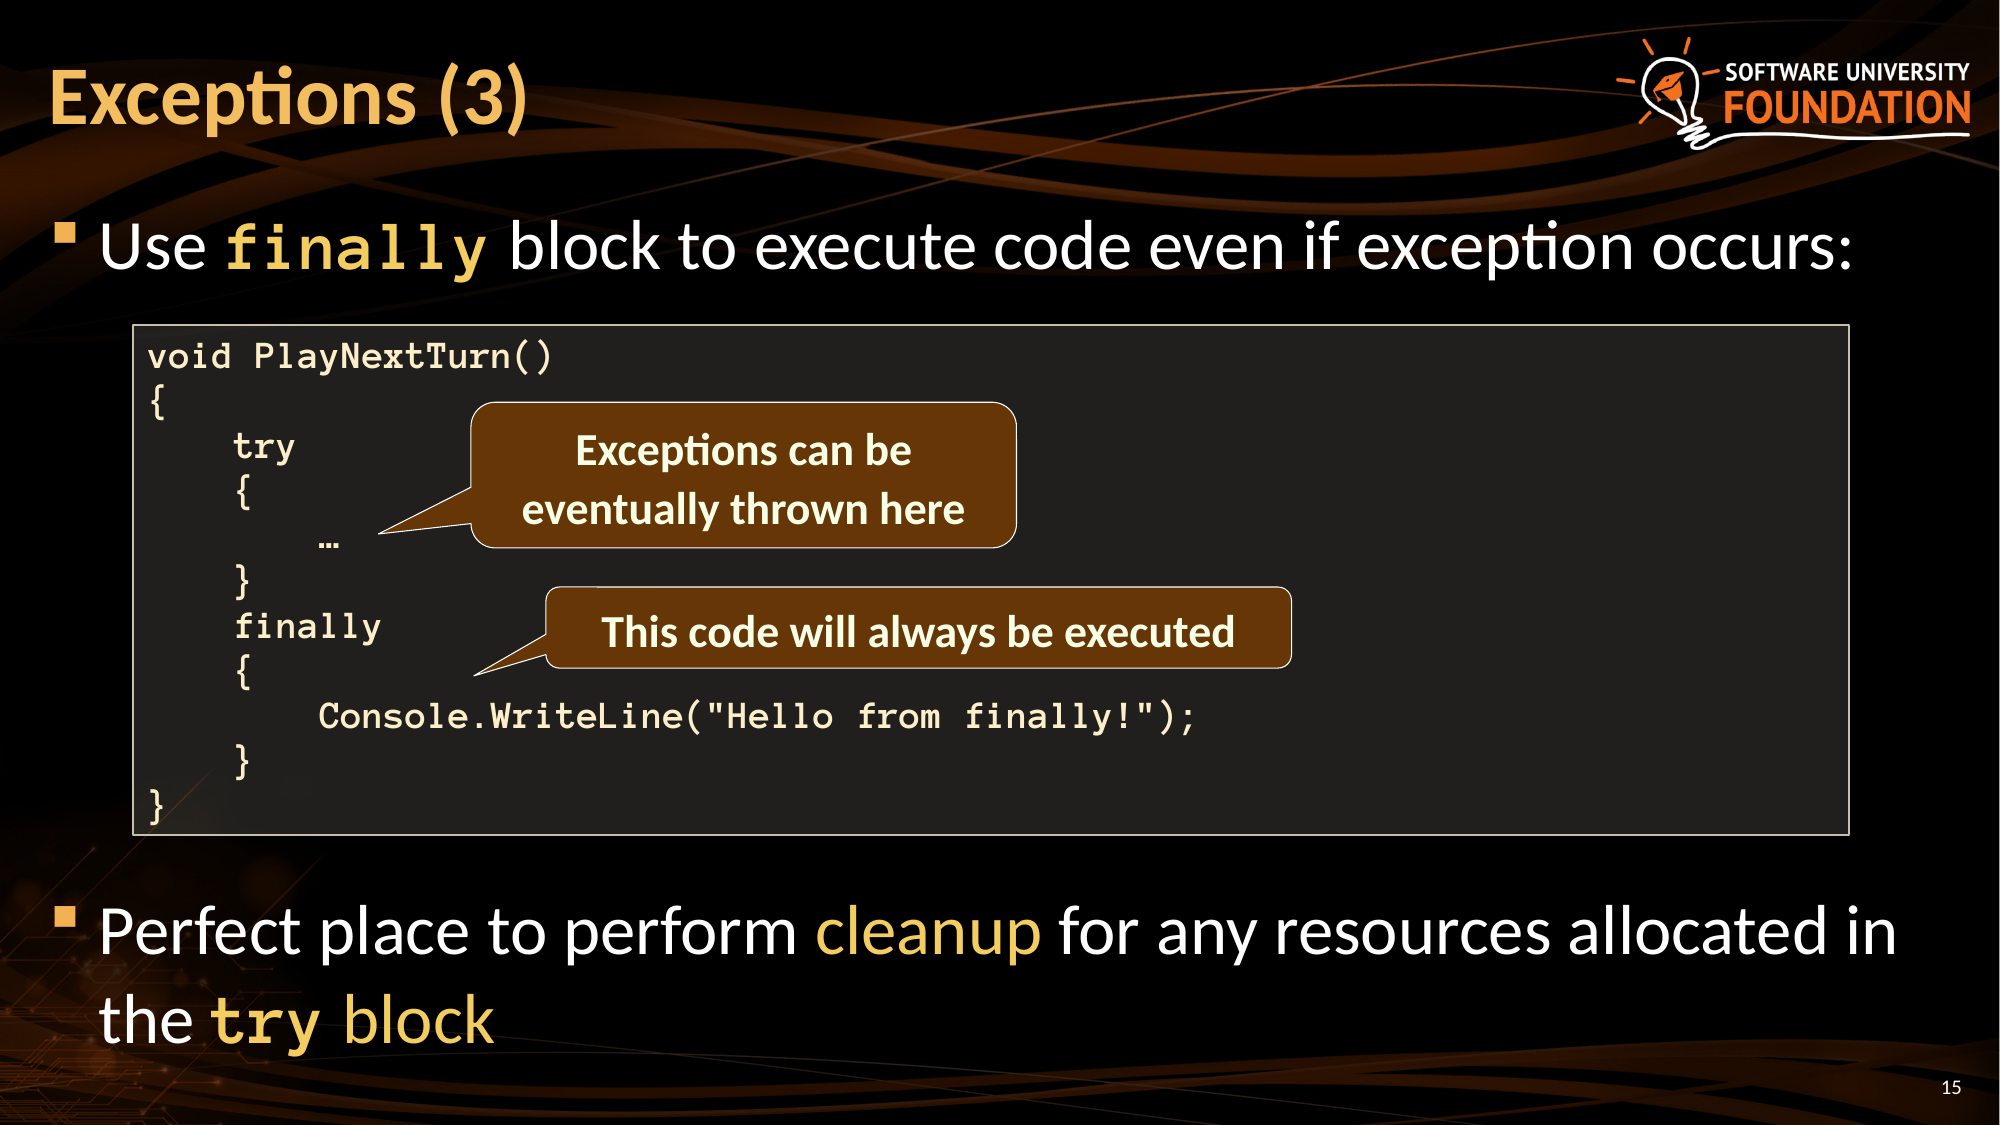

# Exceptions (3)
Use finally block to execute code even if exception occurs:

Perfect place to perform cleanup for any resources allocated in the try block

void PlayNextTurn()
{
    try
    {
        …
    }
    finally
    {
        Console.WriteLine("Hello from finally!");
    }
}
Exceptions can be eventually thrown here
This code will always be executed
15